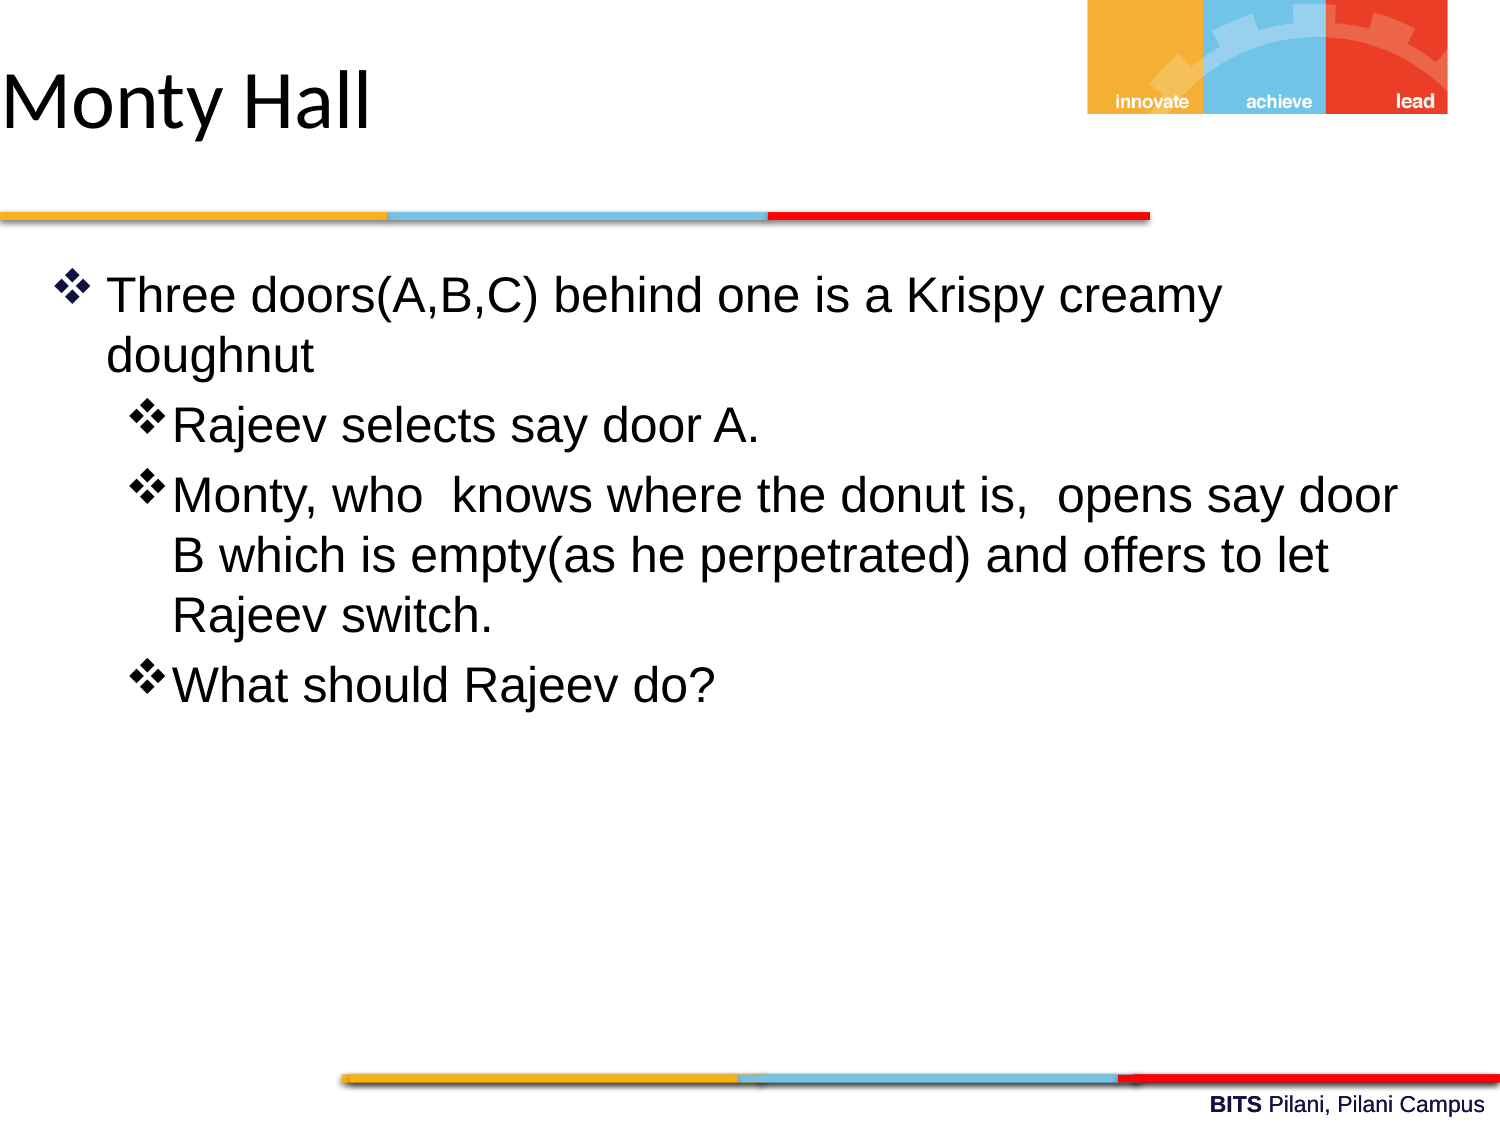

Monty Hall
Three doors(A,B,C) behind one is a Krispy creamy doughnut
Rajeev selects say door A.
Monty, who  knows where the donut is,  opens say door B which is empty(as he perpetrated) and offers to let Rajeev switch.
What should Rajeev do?